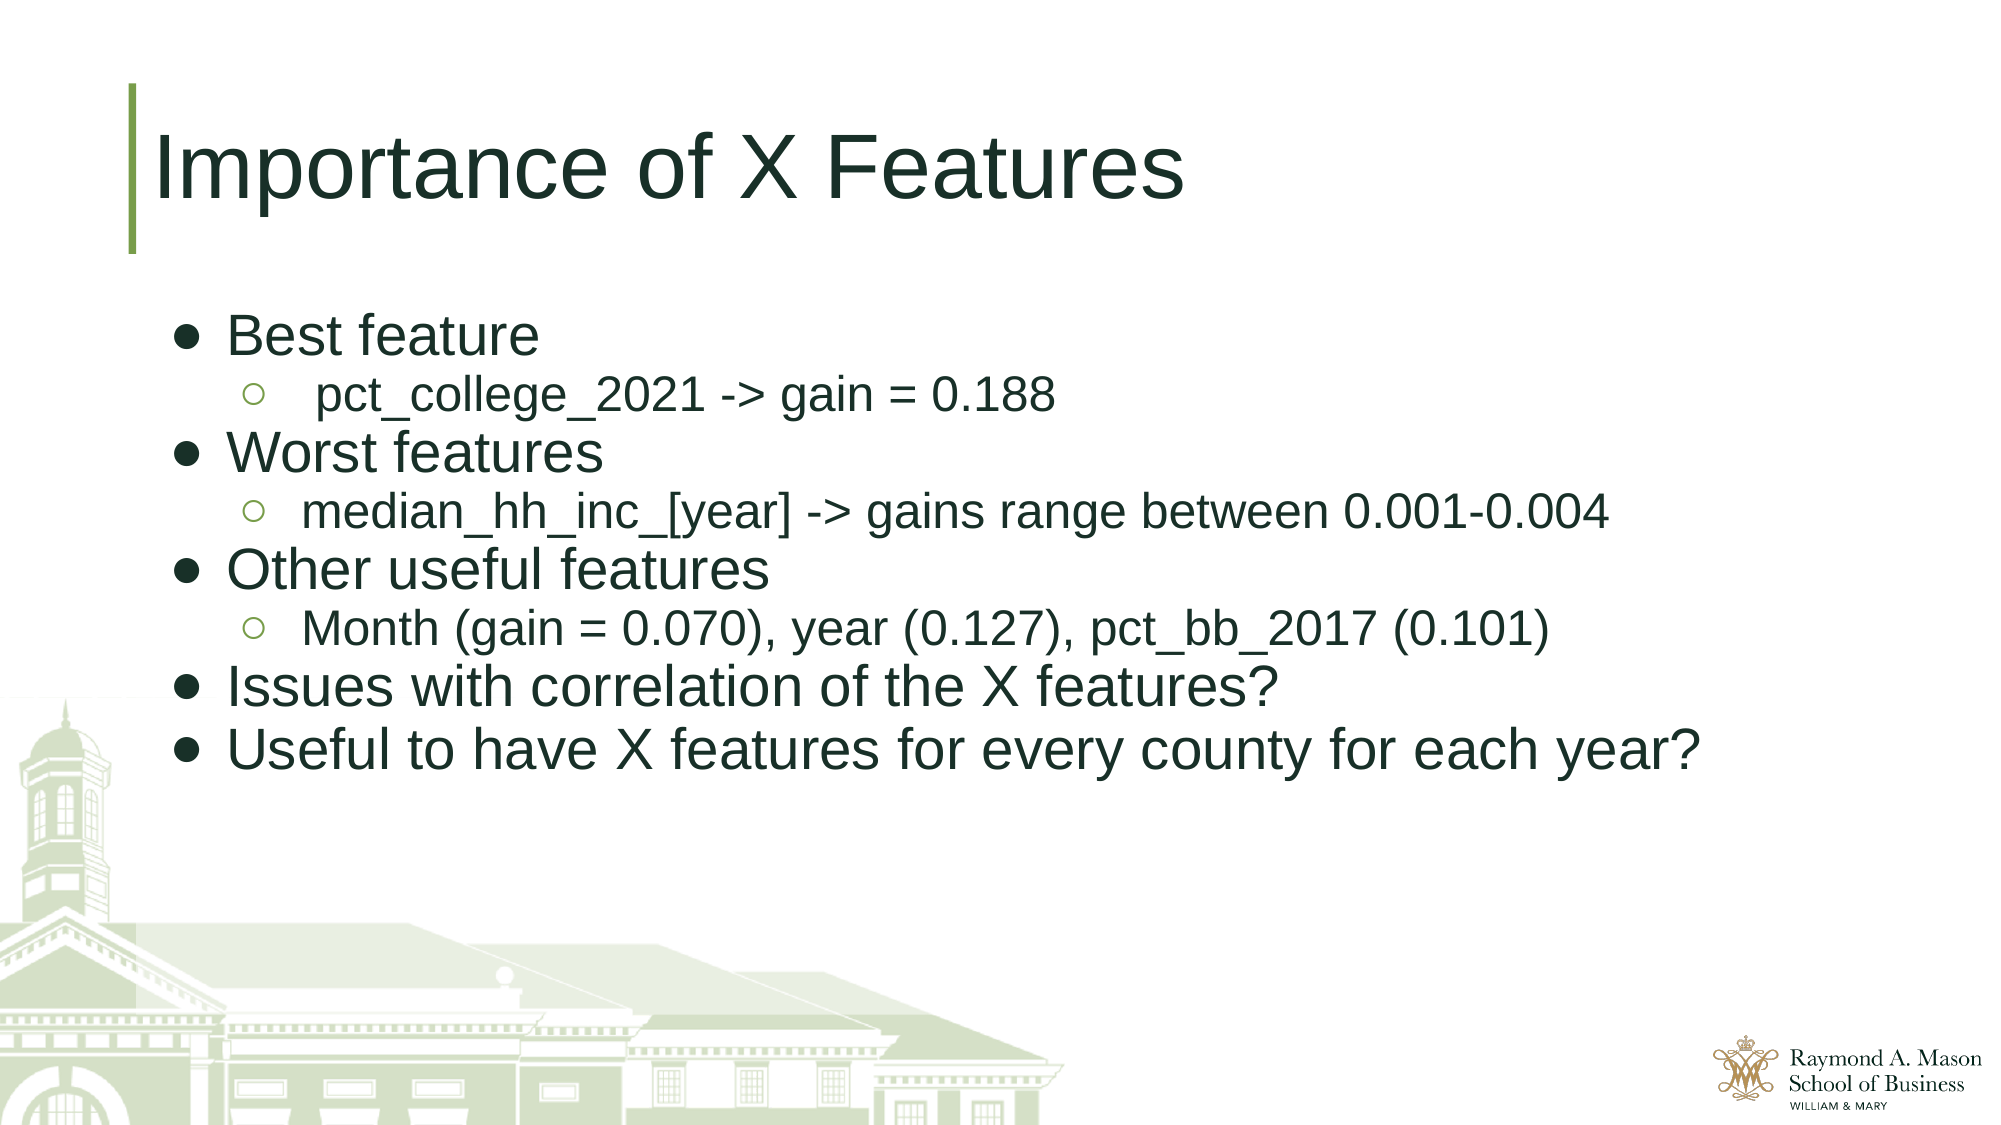

# Importance of X Features
Best feature
 pct_college_2021 -> gain = 0.188
Worst features
median_hh_inc_[year] -> gains range between 0.001-0.004
Other useful features
Month (gain = 0.070), year (0.127), pct_bb_2017 (0.101)
Issues with correlation of the X features?
Useful to have X features for every county for each year?